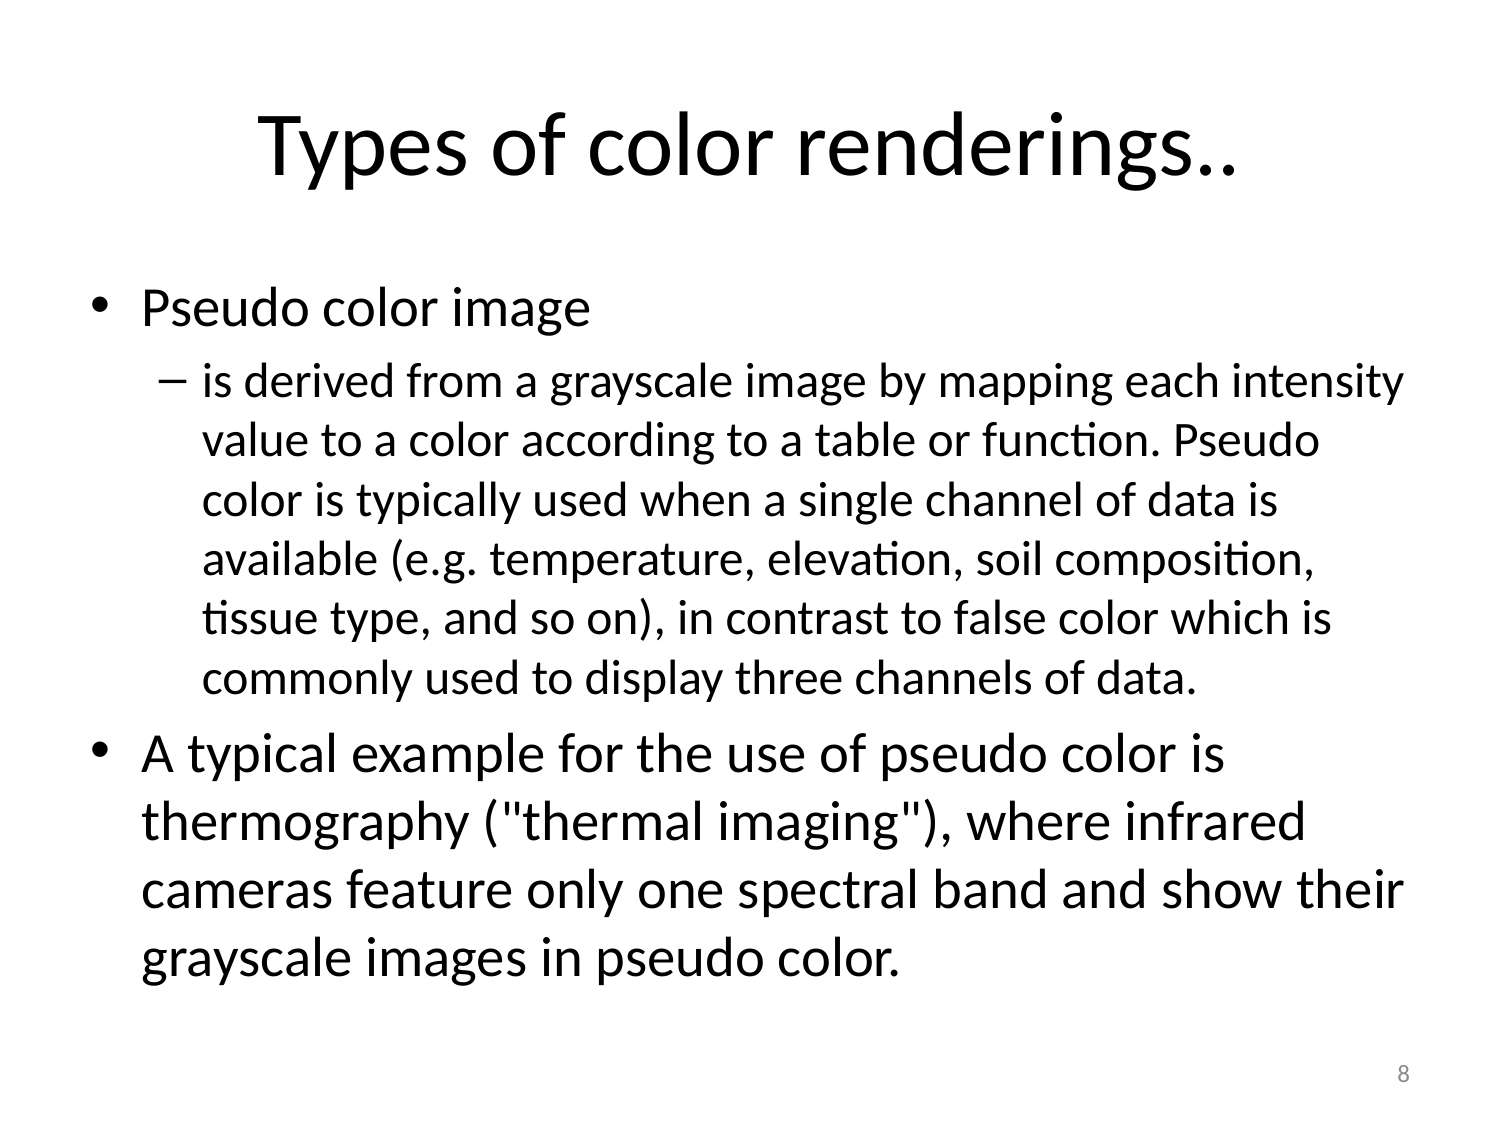

# Types of color renderings..
Pseudo color image
is derived from a grayscale image by mapping each intensity value to a color according to a table or function. Pseudo color is typically used when a single channel of data is available (e.g. temperature, elevation, soil composition, tissue type, and so on), in contrast to false color which is commonly used to display three channels of data.
A typical example for the use of pseudo color is thermography ("thermal imaging"), where infrared cameras feature only one spectral band and show their grayscale images in pseudo color.

8